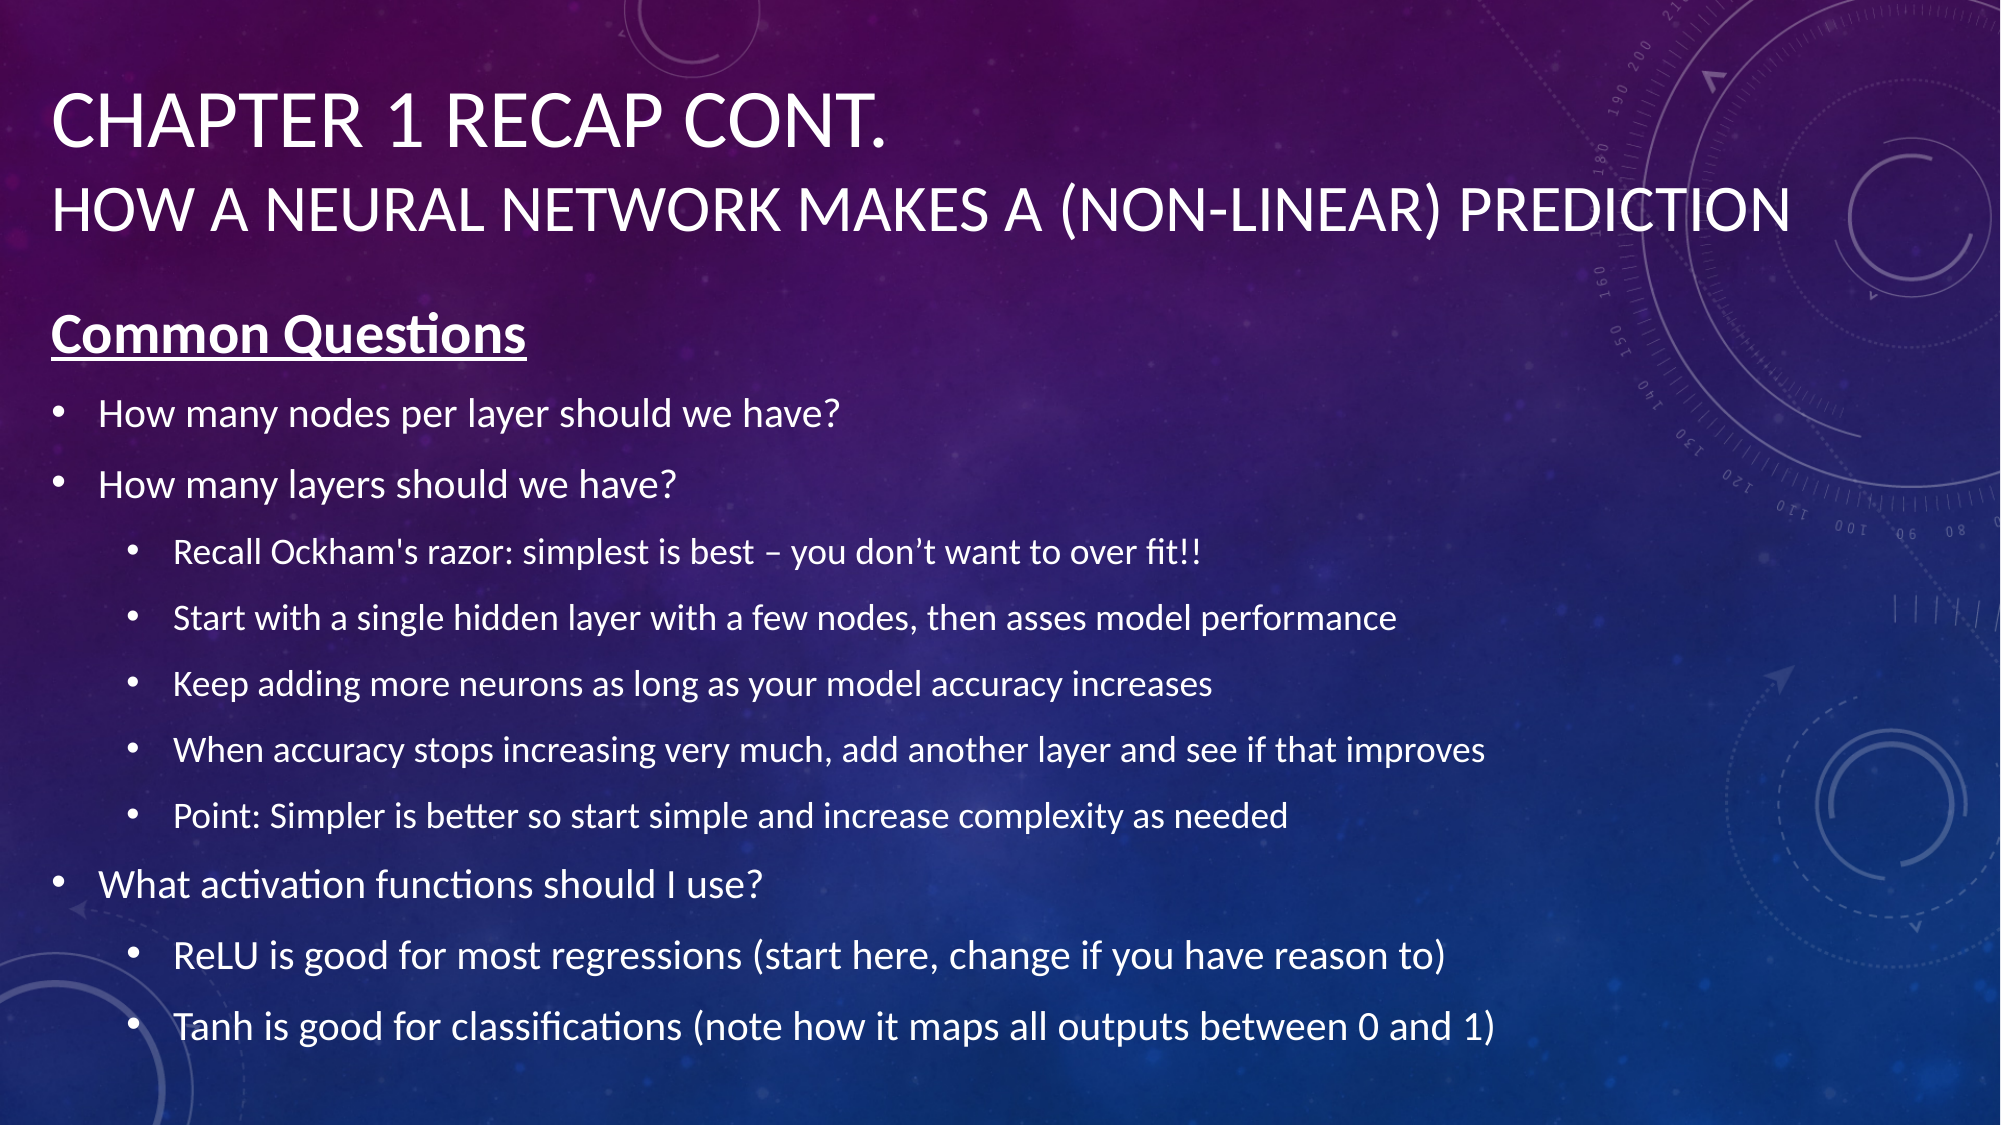

# Chapter 1 Recap Cont. How A neural network MAKES A (NON-LINEAR) PREDICTION
Common Questions
How many nodes per layer should we have?
How many layers should we have?
Recall Ockham's razor: simplest is best – you don’t want to over fit!!
Start with a single hidden layer with a few nodes, then asses model performance
Keep adding more neurons as long as your model accuracy increases
When accuracy stops increasing very much, add another layer and see if that improves
Point: Simpler is better so start simple and increase complexity as needed
What activation functions should I use?
ReLU is good for most regressions (start here, change if you have reason to)
Tanh is good for classifications (note how it maps all outputs between 0 and 1)